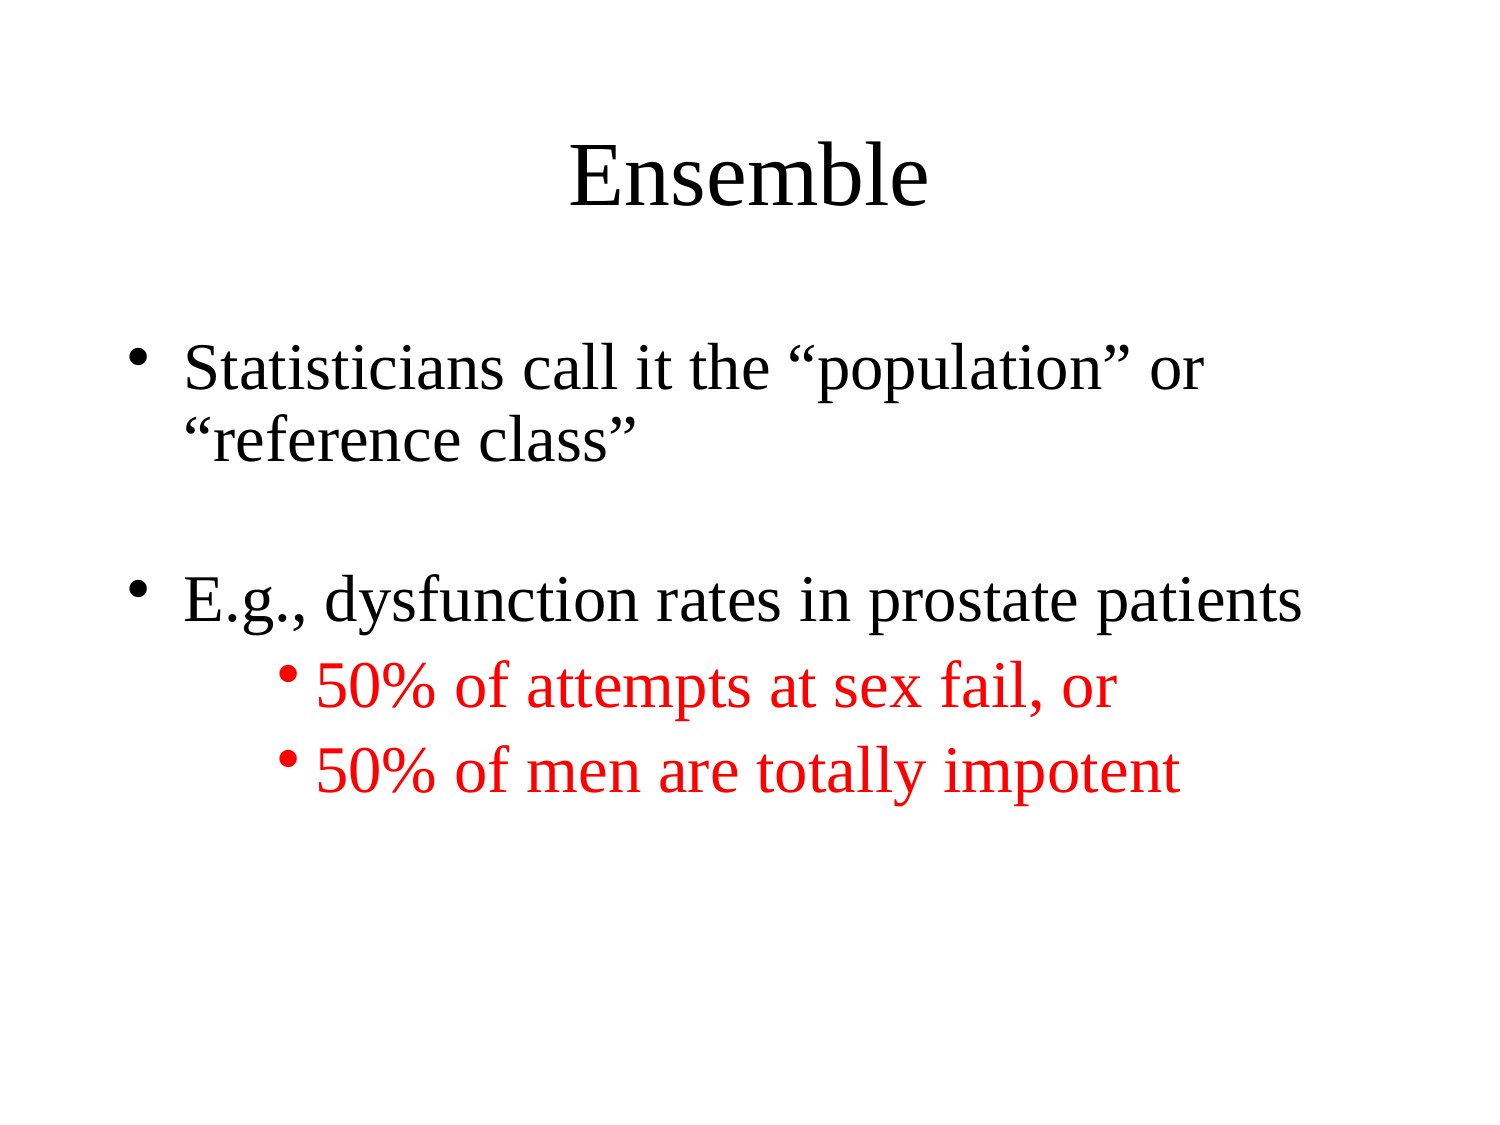

# Ensemble
Statisticians call it the “population” or “reference class”

E.g., dysfunction rates in prostate patients
50% of attempts at sex fail, or
50% of men are totally impotent